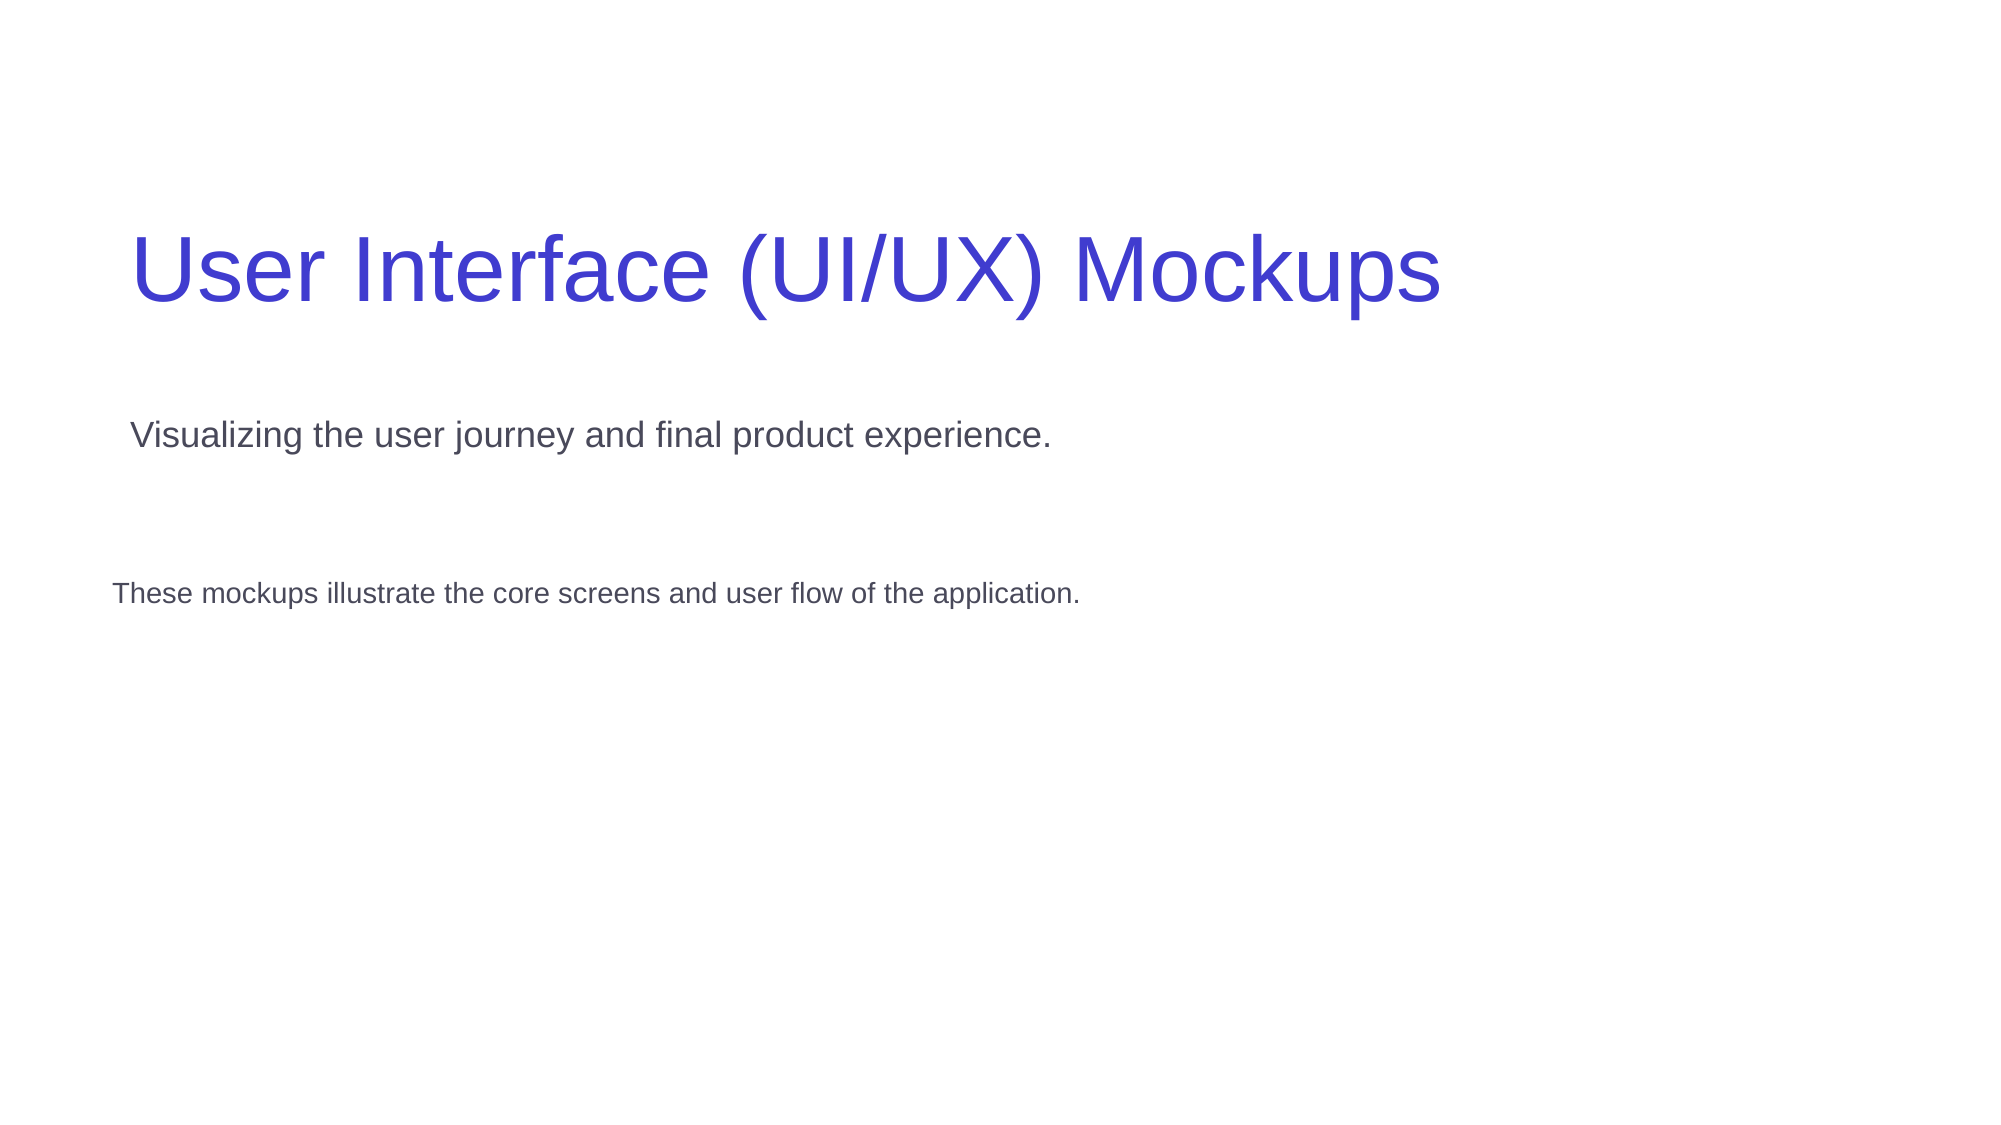

User Interface (UI/UX) Mockups
Visualizing the user journey and final product experience.
These mockups illustrate the core screens and user flow of the application.